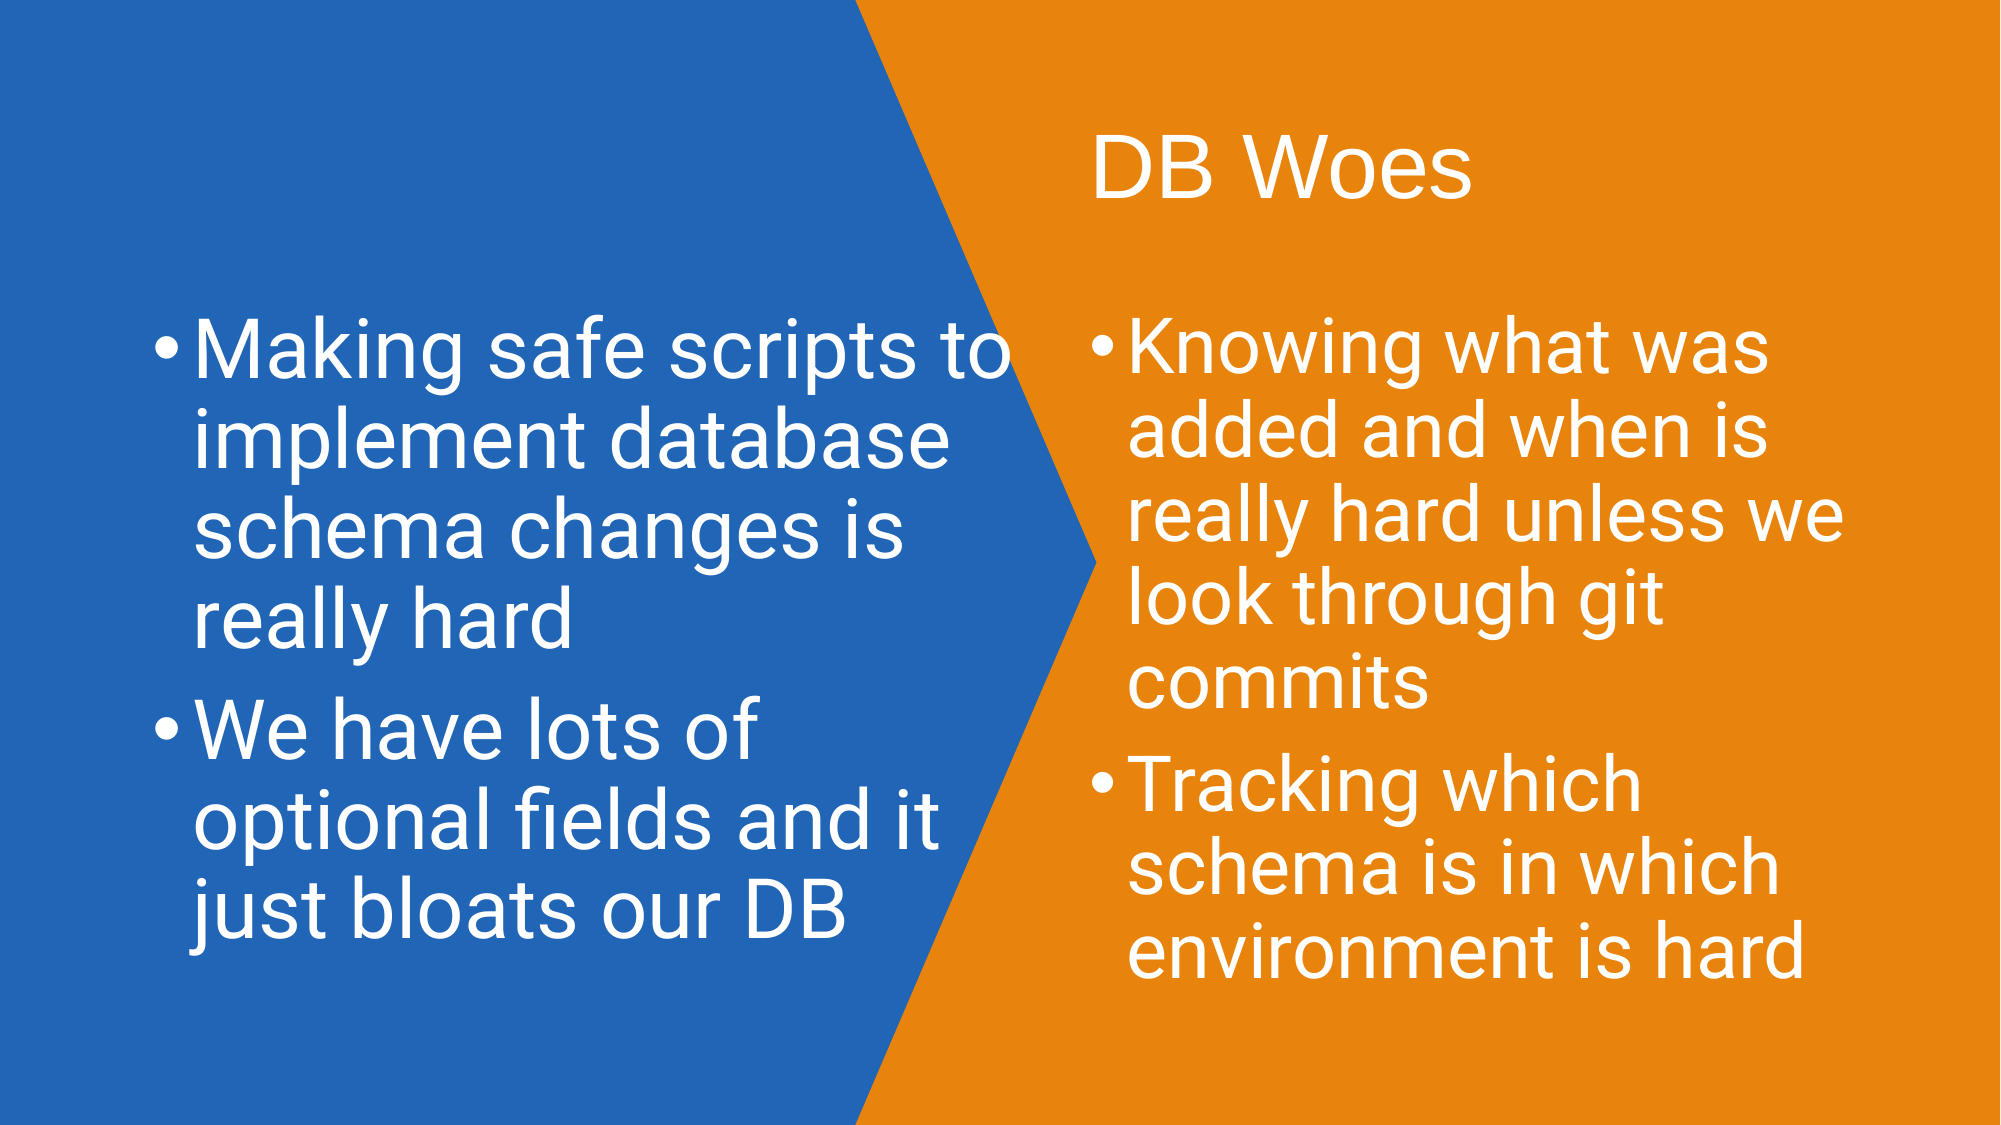

# DB Woes
Making safe scripts to implement database schema changes is really hard
We have lots of optional fields and it just bloats our DB
Knowing what was added and when is really hard unless we look through git commits
Tracking which schema is in which environment is hard